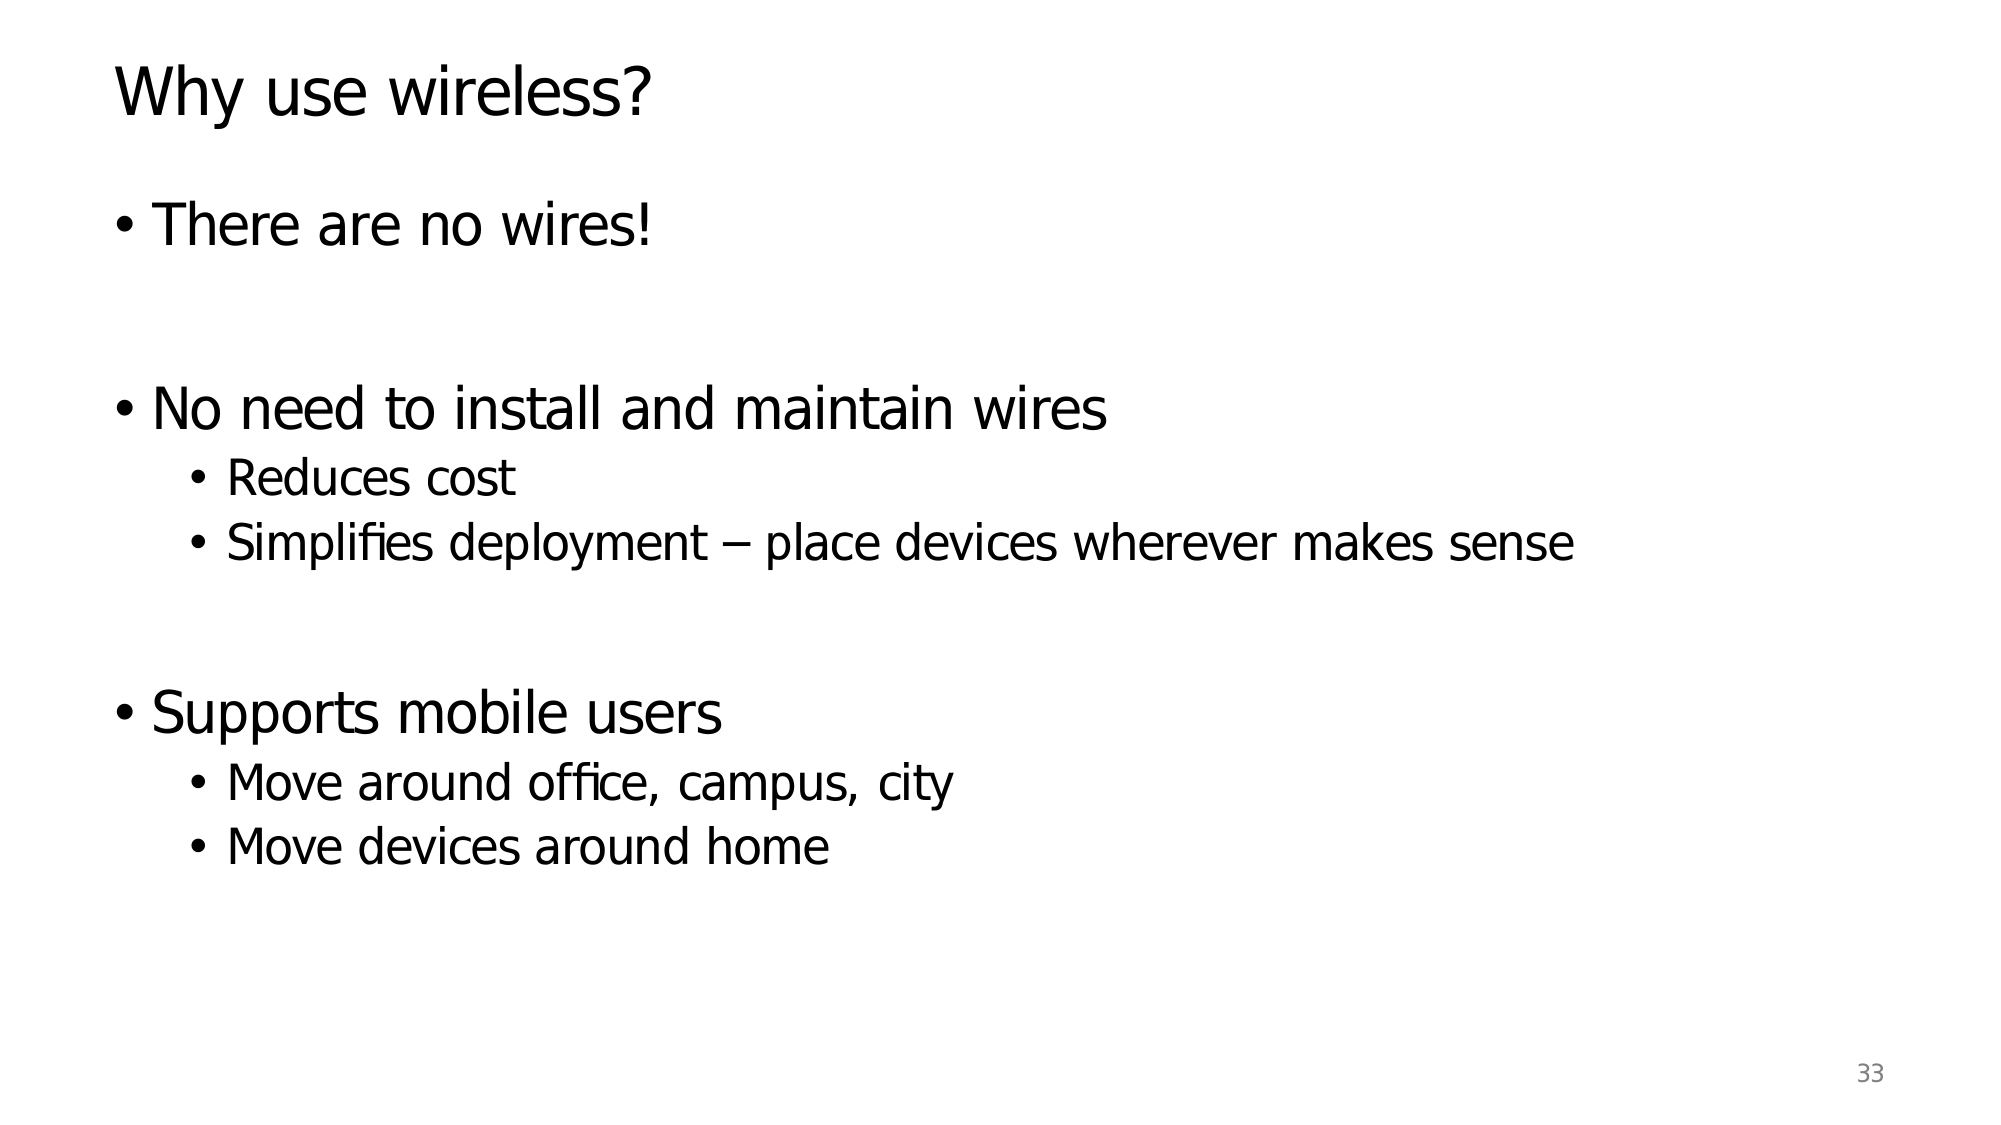

# Why use wireless?
There are no wires!

No need to install and maintain wires
Reduces cost
Simplifies deployment – place devices wherever makes sense

Supports mobile users
Move around office, campus, city
Move devices around home
33